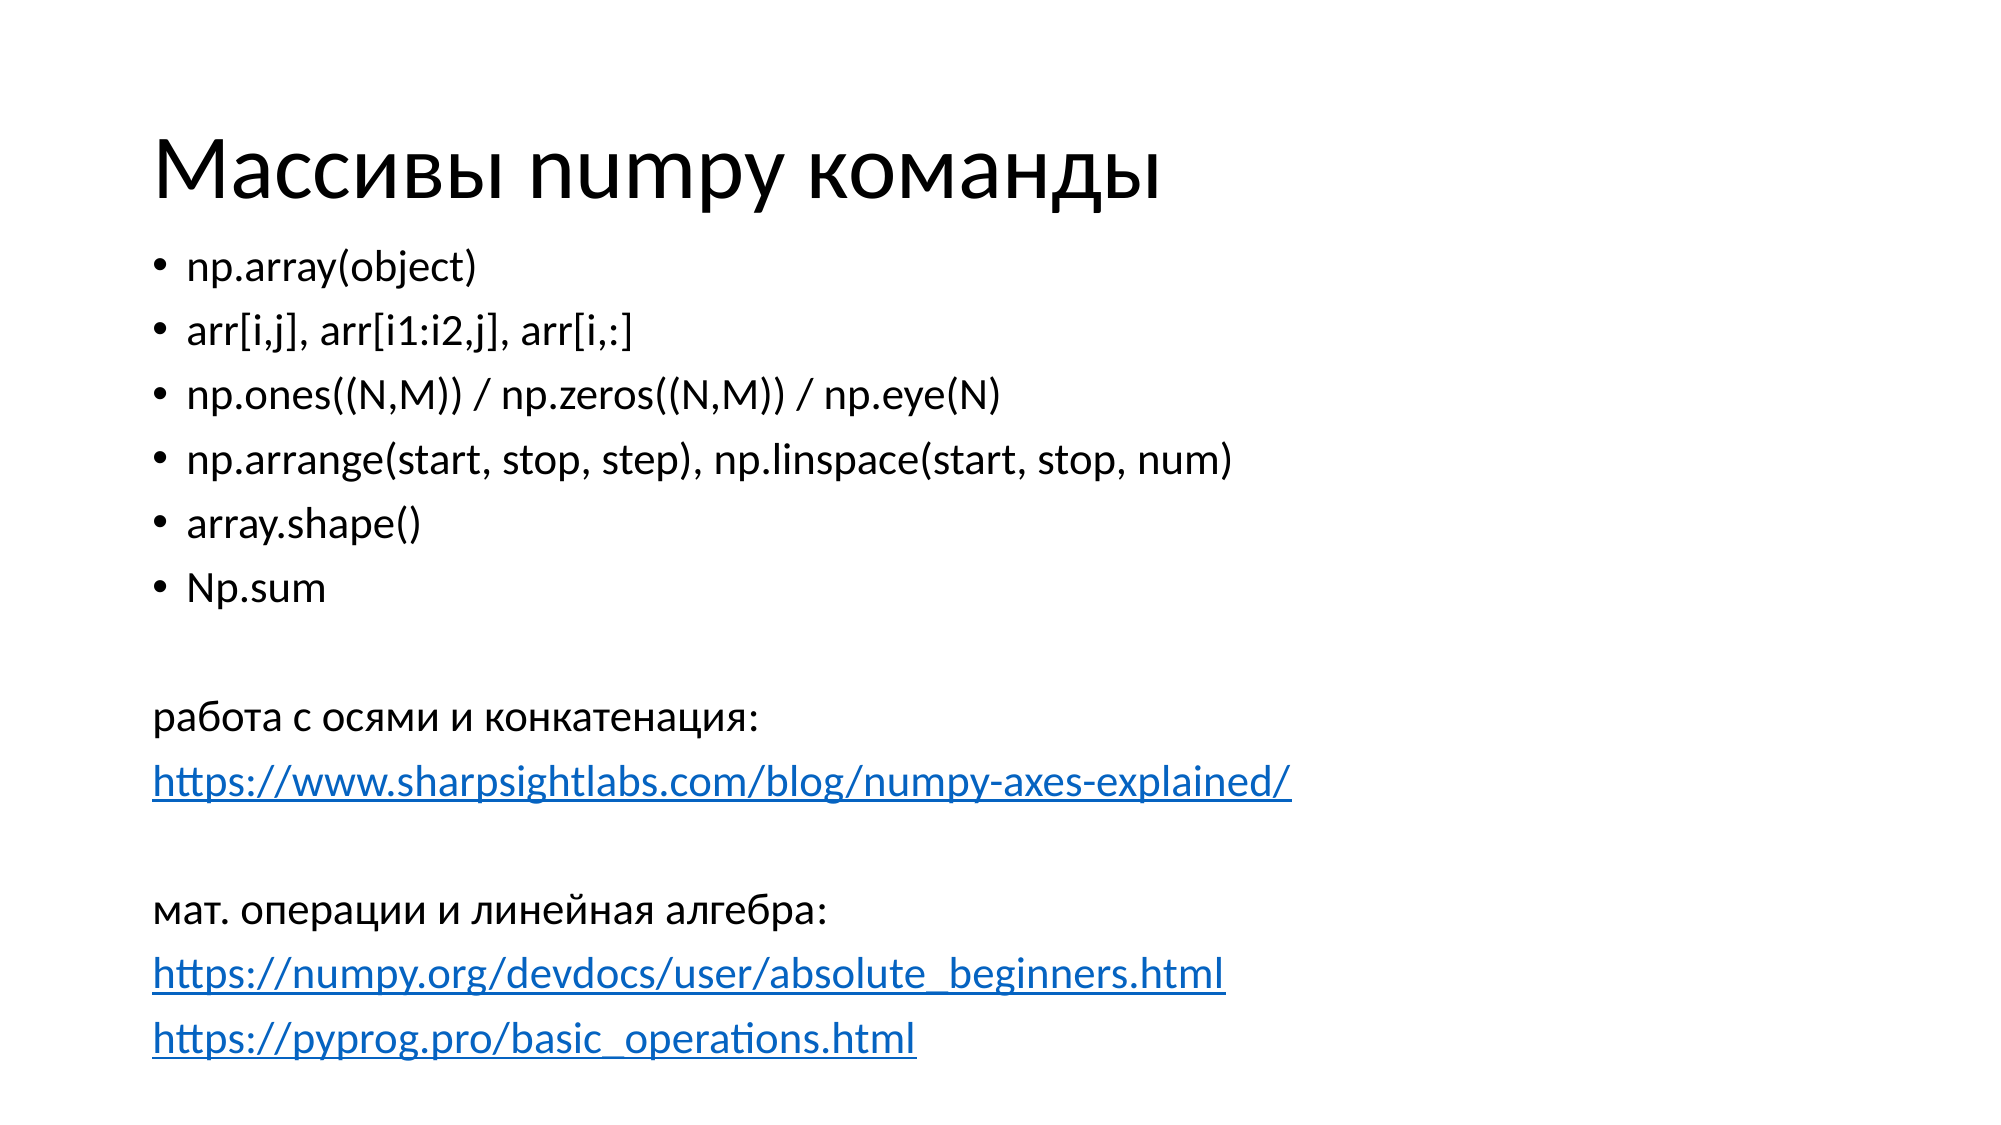

# Массивы numpy команды
np.array(object)
arr[i,j], arr[i1:i2,j], arr[i,:]
np.ones((N,M)) / np.zeros((N,M)) / np.eye(N)
np.arrange(start, stop, step), np.linspace(start, stop, num)
array.shape()
Np.sum

работа с осями и конкатенация:
https://www.sharpsightlabs.com/blog/numpy-axes-explained/

мат. операции и линейная алгебра:
https://numpy.org/devdocs/user/absolute_beginners.html
https://pyprog.pro/basic_operations.html